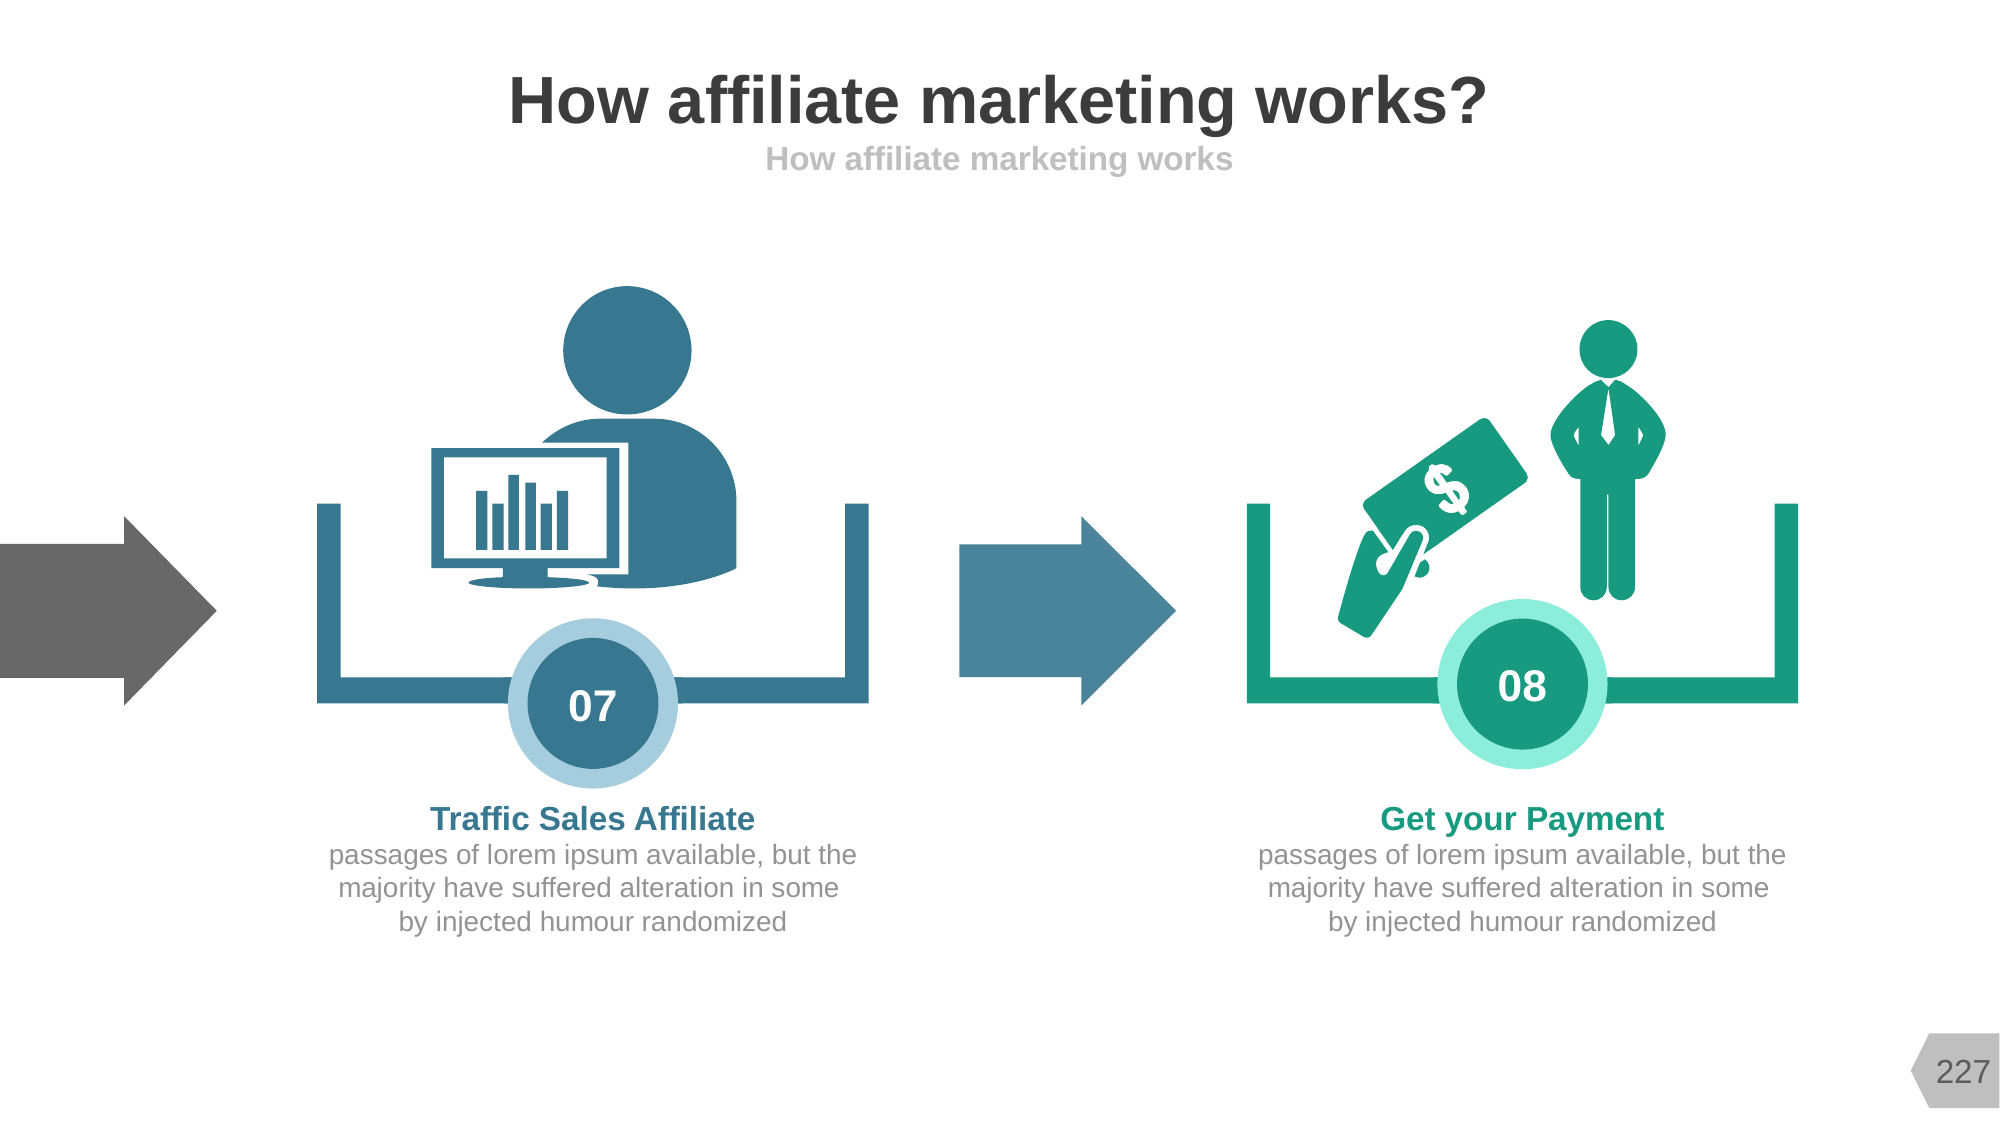

# How affiliate marketing works?
How affiliate marketing works

08

07
Traffic Sales Affiliate
passages of lorem ipsum available, but the majority have suffered alteration in some
by injected humour randomized
Get your Payment
passages of lorem ipsum available, but the majority have suffered alteration in some
by injected humour randomized